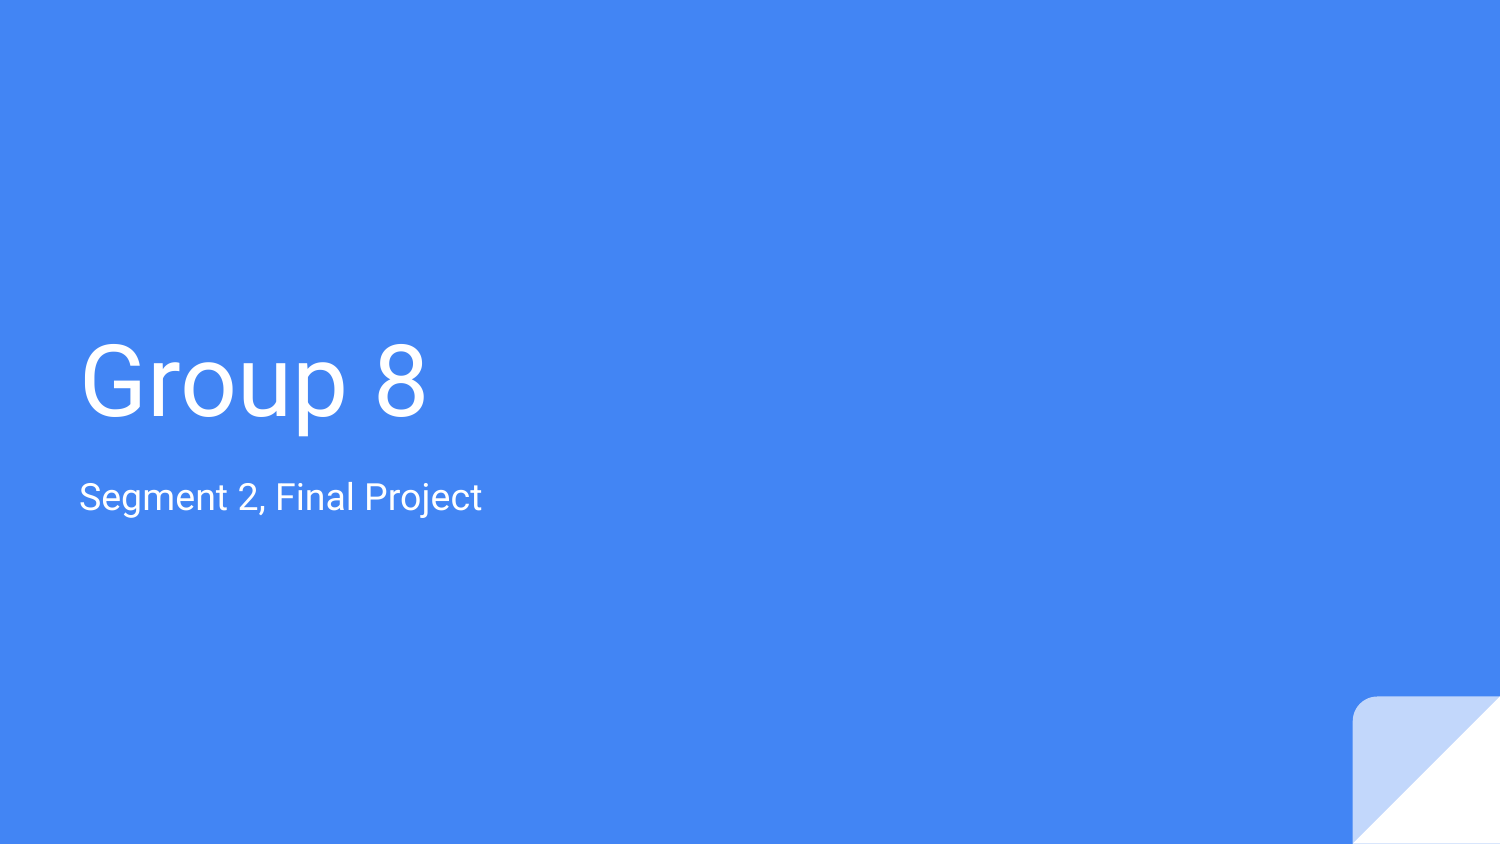

# Group 8
Segment 2, Final Project